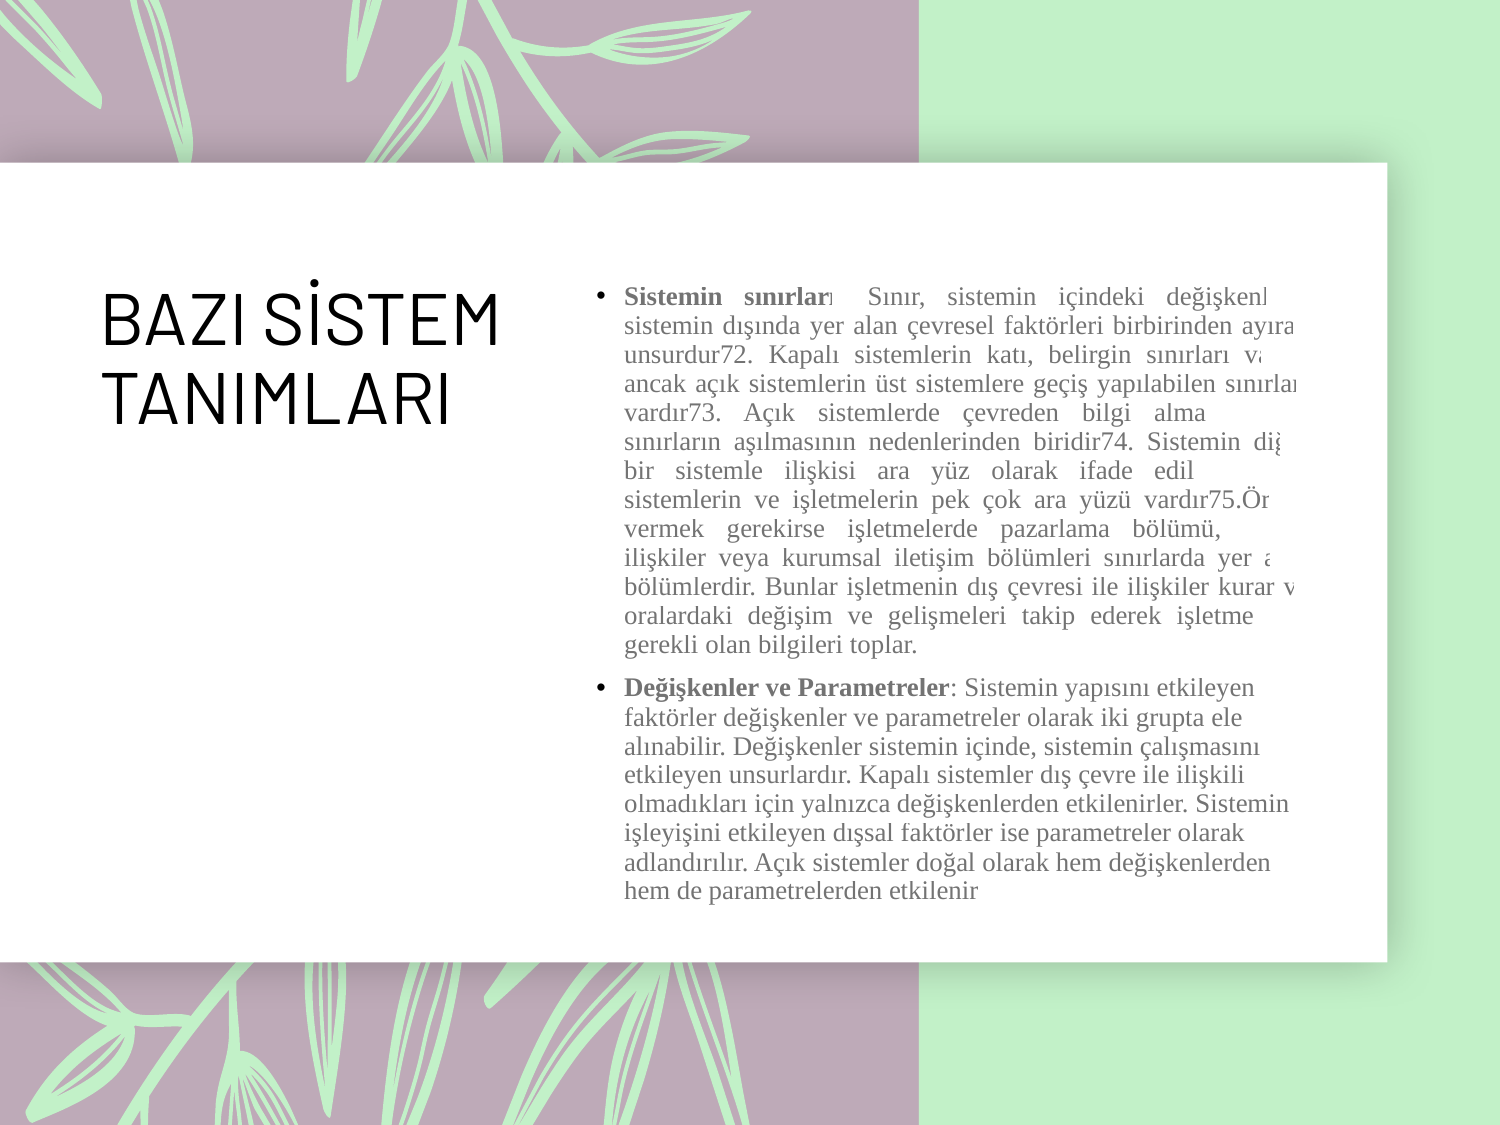

# BAZI SİSTEM TANIMLARI
Sistemin sınırları: Sınır, sistemin içindeki değişkenlerle sistemin dışında yer alan çevresel faktörleri birbirinden ayıran unsurdur72. Kapalı sistemlerin katı, belirgin sınırları vardır ancak açık sistemlerin üst sistemlere geçiş yapılabilen sınırları vardır73. Açık sistemlerde çevreden bilgi alma ihtiyacı sınırların aşılmasının nedenlerinden biridir74. Sistemin diğer bir sistemle ilişkisi ara yüz olarak ifade edilir. Sosyal sistemlerin ve işletmelerin pek çok ara yüzü vardır75.Örnek vermek gerekirse işletmelerde pazarlama bölümü, halkla ilişkiler veya kurumsal iletişim bölümleri sınırlarda yer alan bölümlerdir. Bunlar işletmenin dış çevresi ile ilişkiler kurar ve oralardaki değişim ve gelişmeleri takip ederek işletme için gerekli olan bilgileri toplar.
Değişkenler ve Parametreler: Sistemin yapısını etkileyen faktörler değişkenler ve parametreler olarak iki grupta ele alınabilir. Değişkenler sistemin içinde, sistemin çalışmasını etkileyen unsurlardır. Kapalı sistemler dış çevre ile ilişkili olmadıkları için yalnızca değişkenlerden etkilenirler. Sistemin işleyişini etkileyen dışsal faktörler ise parametreler olarak adlandırılır. Açık sistemler doğal olarak hem değişkenlerden hem de parametrelerden etkilenir